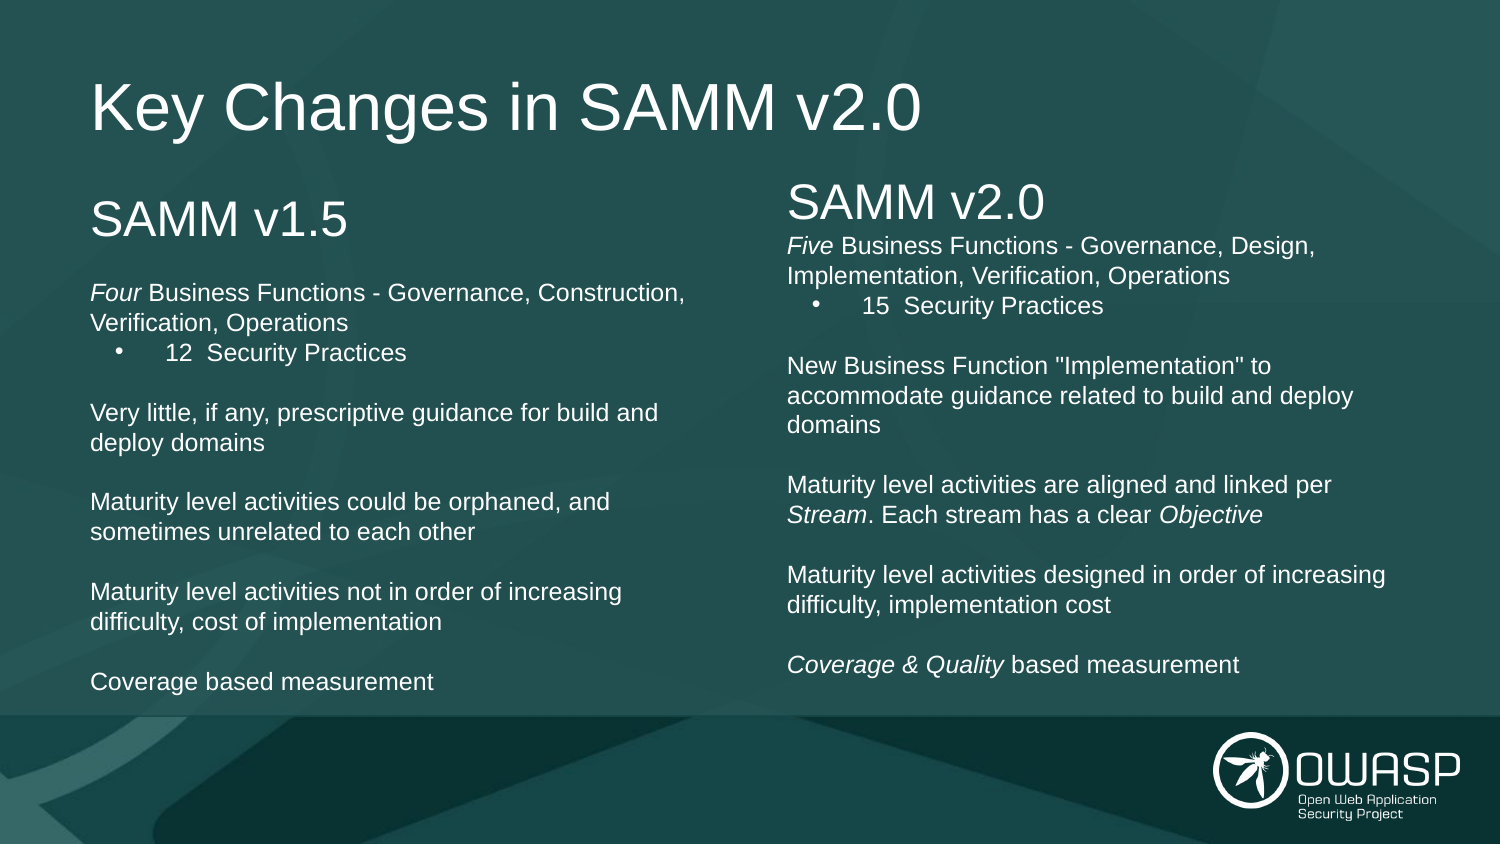

# Key Changes in SAMM v2.0
SAMM v2.0
Five Business Functions - Governance, Design, Implementation, Verification, Operations
15  Security Practices

New Business Function "Implementation" to accommodate guidance related to build and deploy domains

Maturity level activities are aligned and linked per Stream. Each stream has a clear Objective

Maturity level activities designed in order of increasing difficulty, implementation cost

Coverage & Quality based measurement
SAMM v1.5

Four Business Functions - Governance, Construction, Verification, Operations
12  Security Practices

Very little, if any, prescriptive guidance for build and deploy domains

Maturity level activities could be orphaned, and sometimes unrelated to each other

Maturity level activities not in order of increasing difficulty, cost of implementation

Coverage based measurement